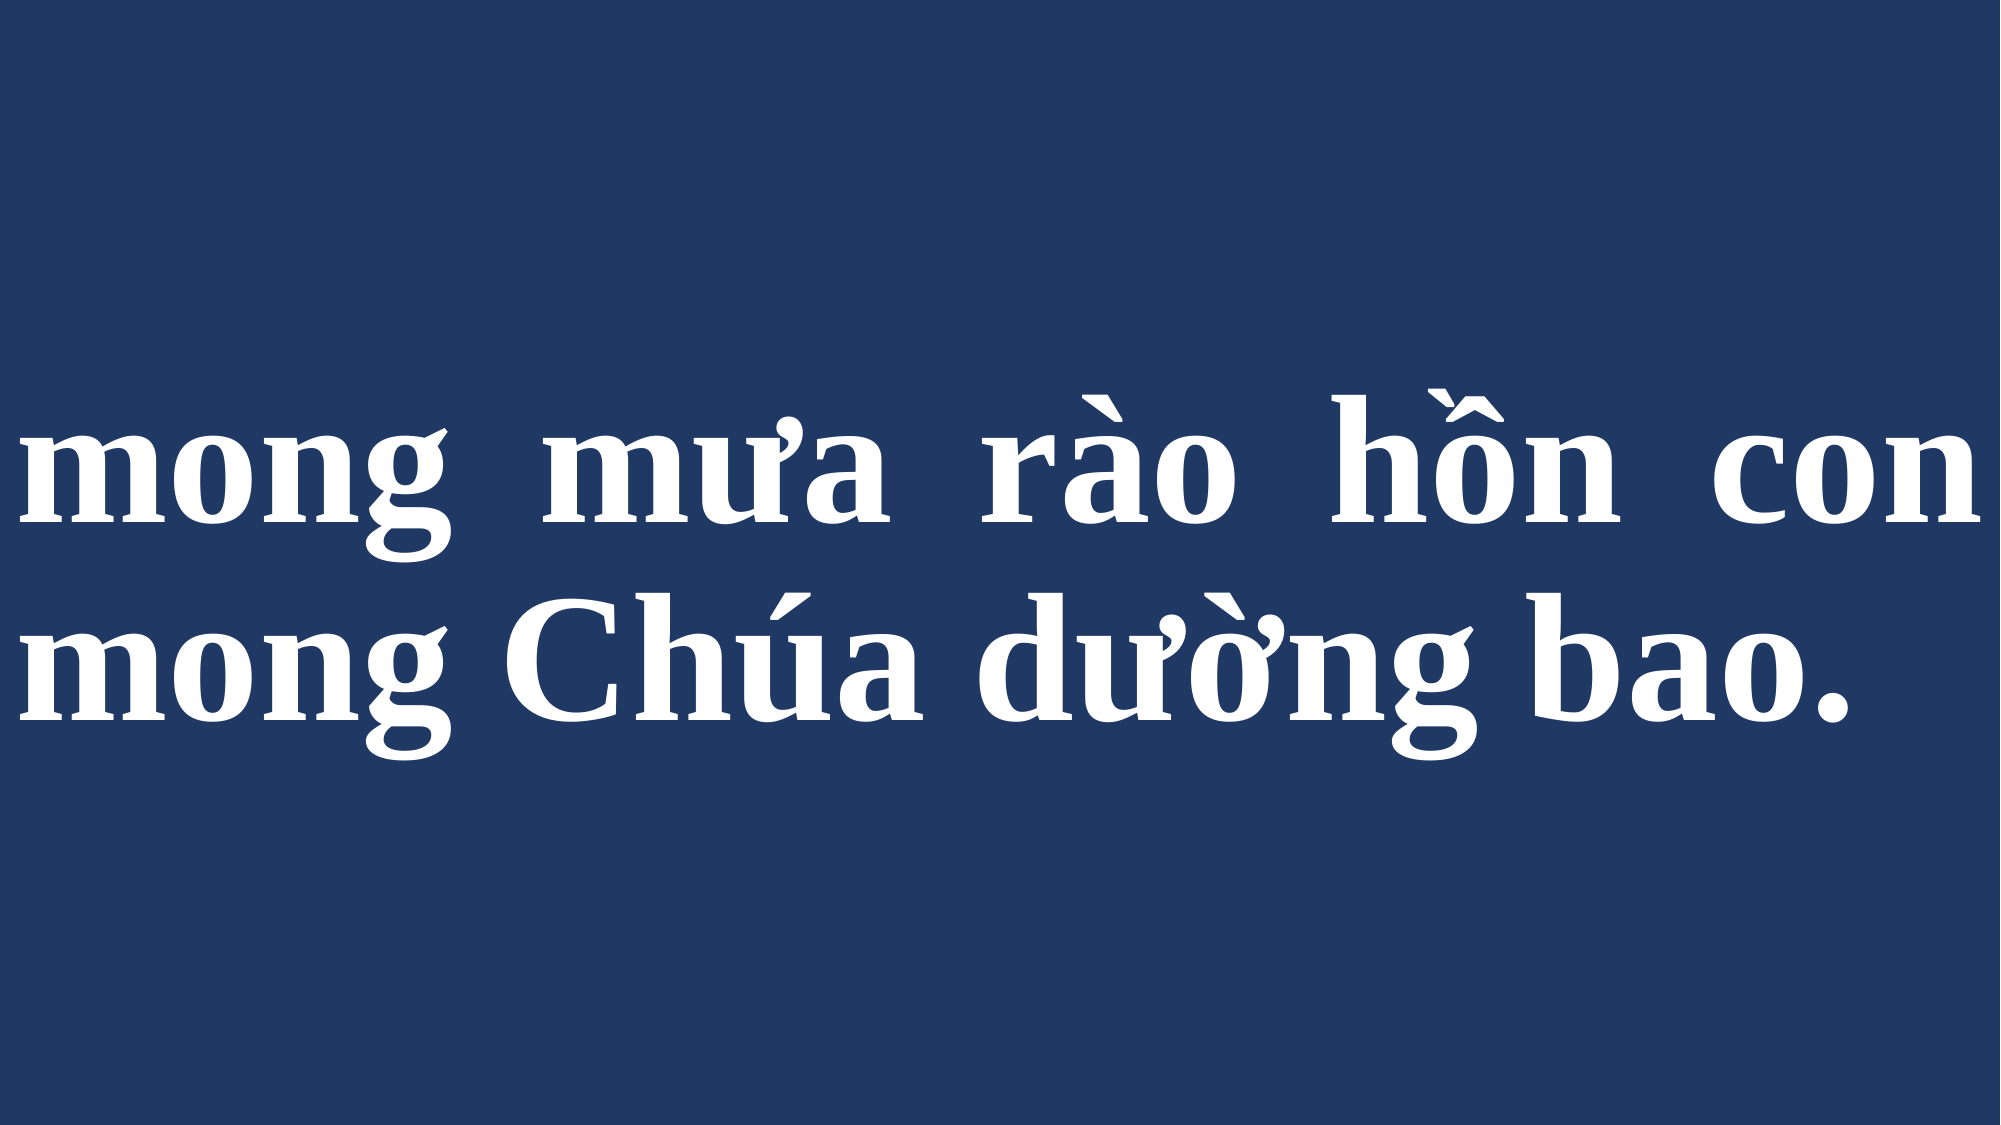

# mong mưa rào hồn con mong Chúa dường bao.